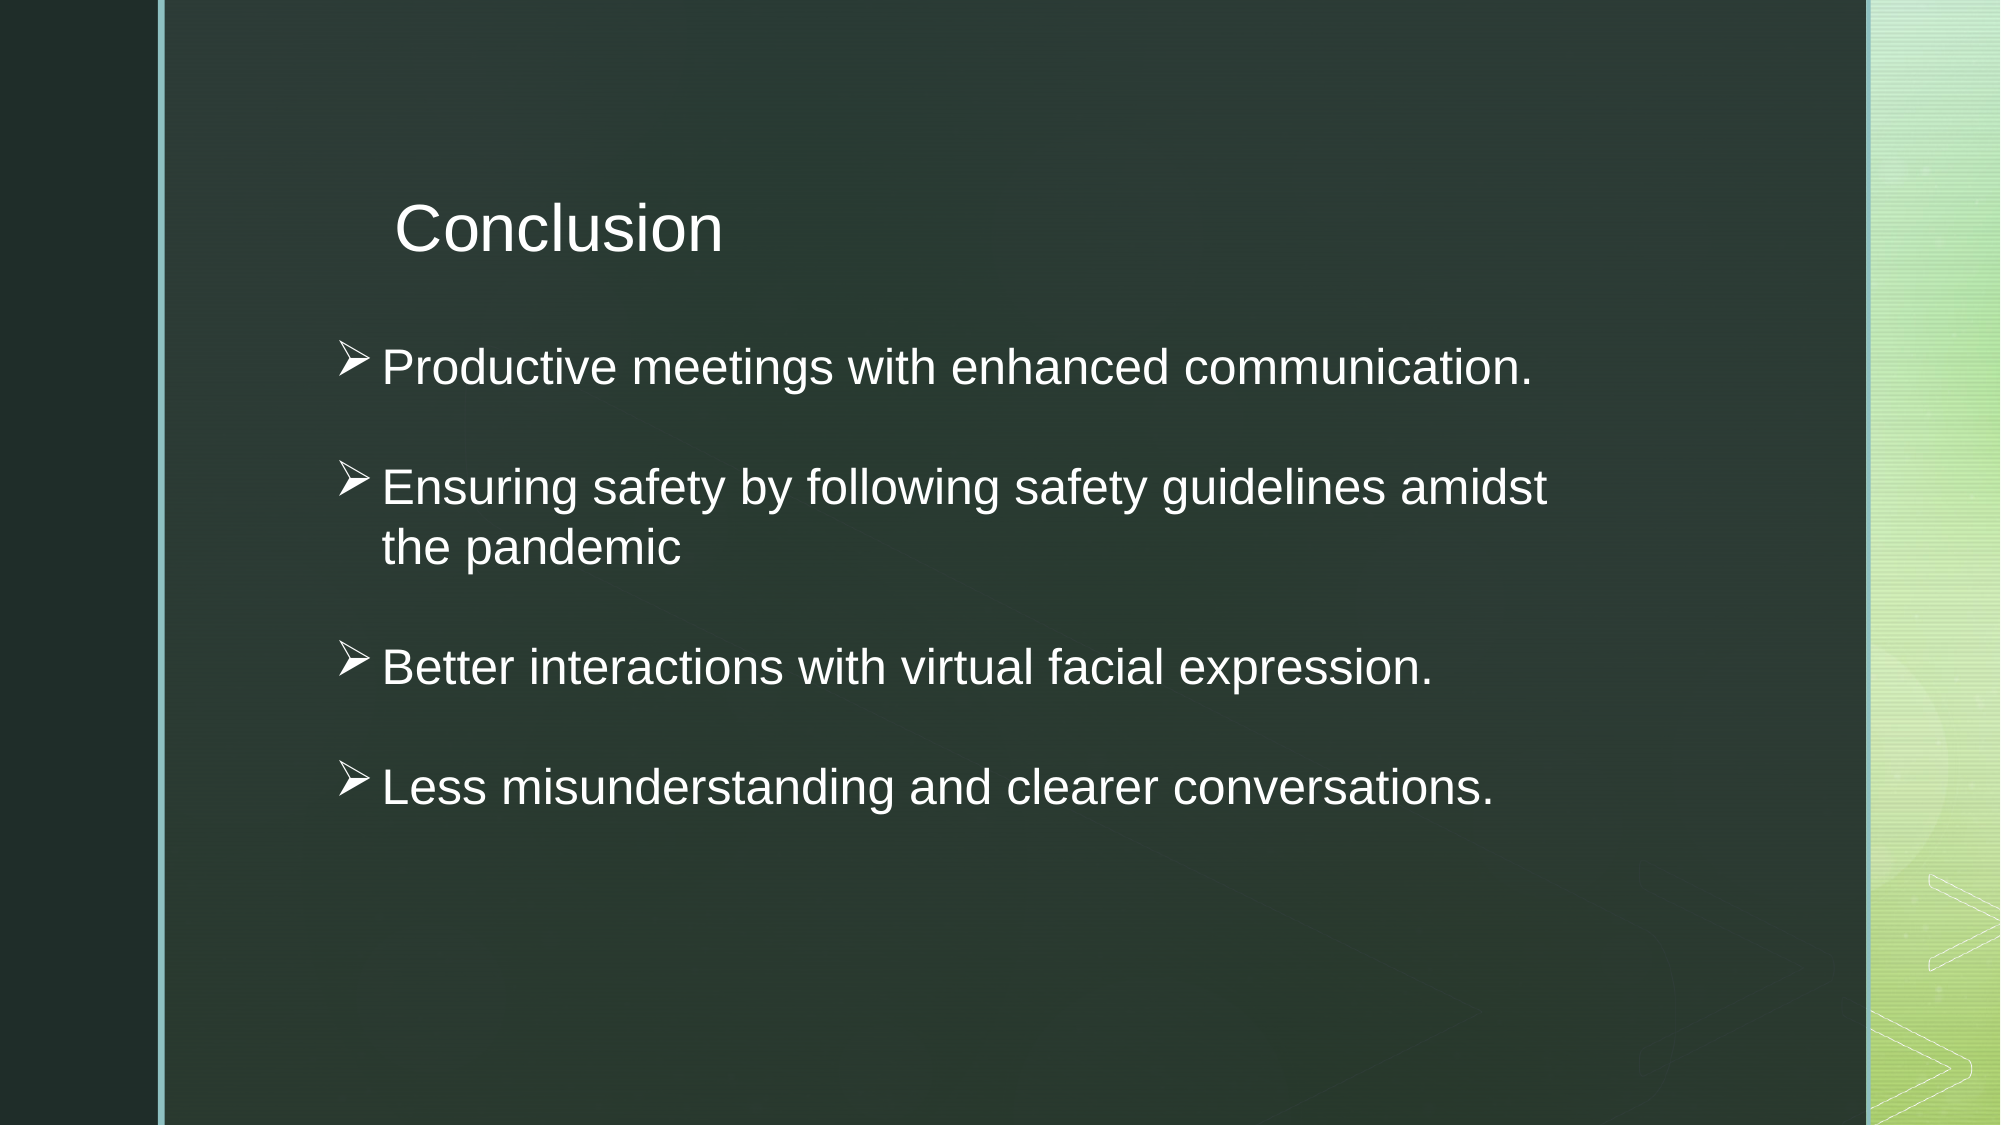

Conclusion
Productive meetings with enhanced communication.

Ensuring safety by following safety guidelines amidst the pandemic

Better interactions with virtual facial expression.

Less misunderstanding and clearer conversations.